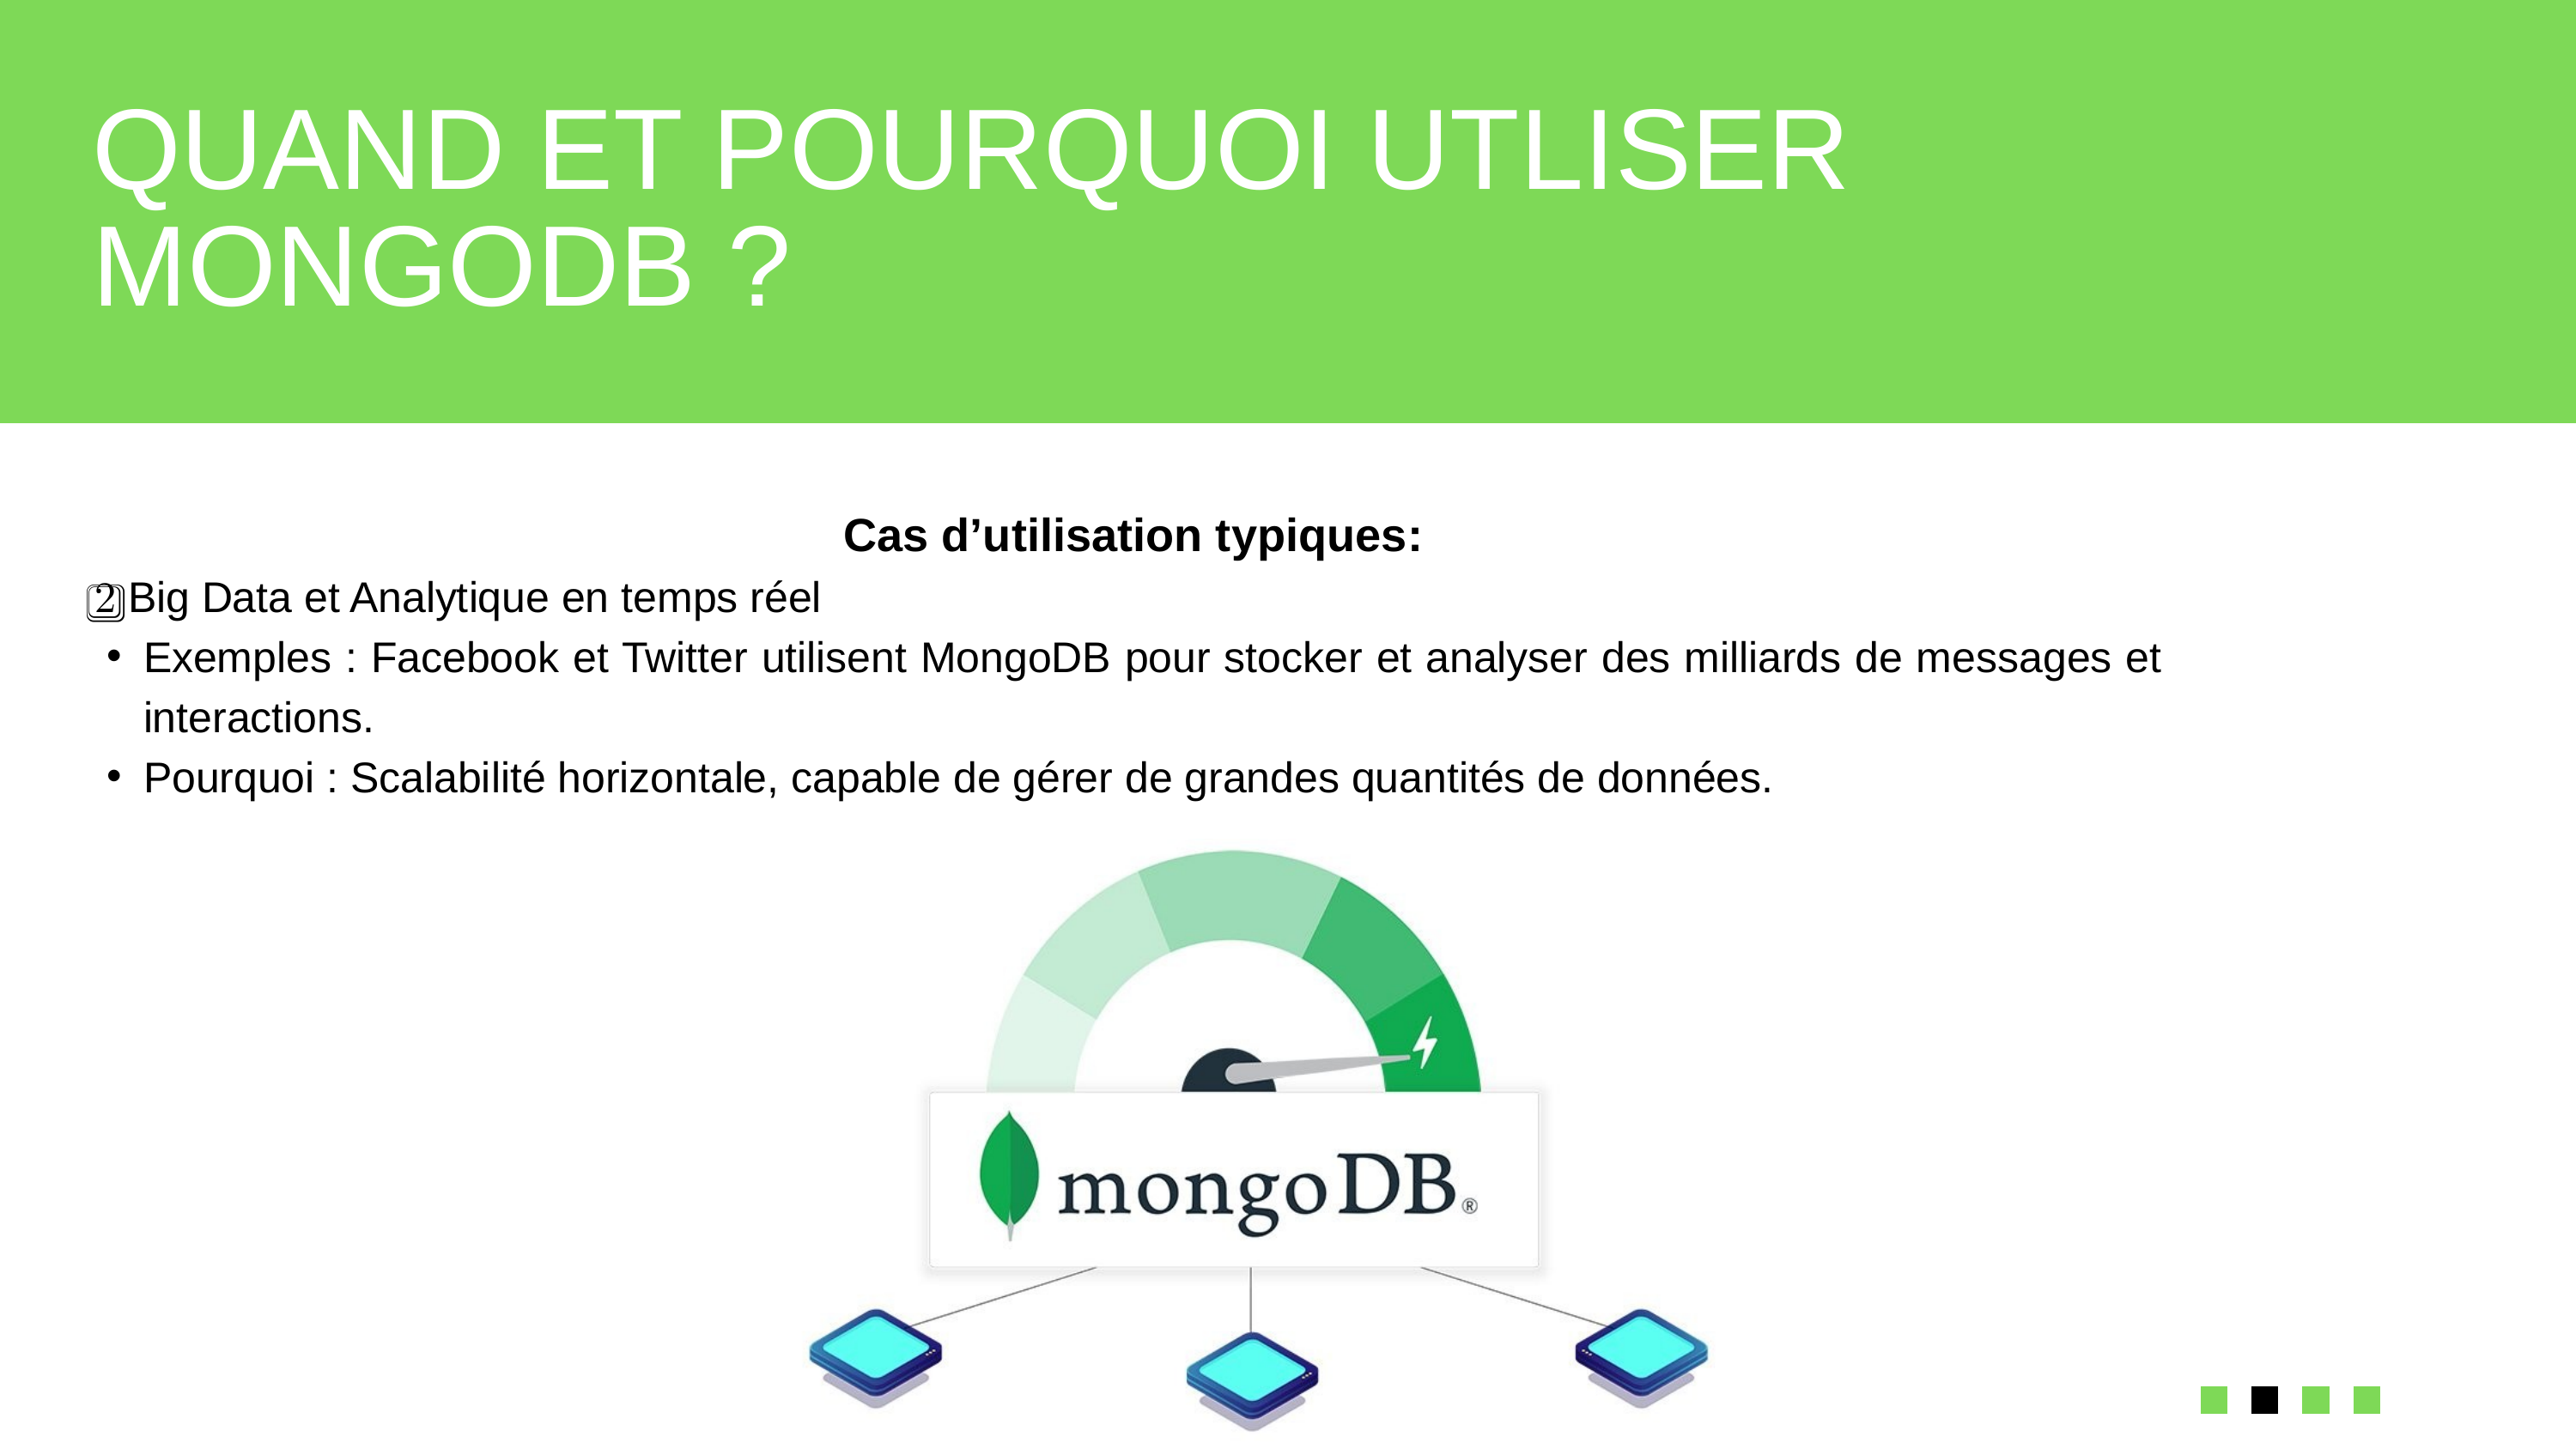

QUAND ET POURQUOI UTLISER MONGODB ?
                                                            Cas d’utilisation typiques:
  2️⃣ Big Data et Analytique en temps réel
Exemples : Facebook et Twitter utilisent MongoDB pour stocker et analyser des milliards de messages et interactions.
Pourquoi : Scalabilité horizontale, capable de gérer de grandes quantités de données.